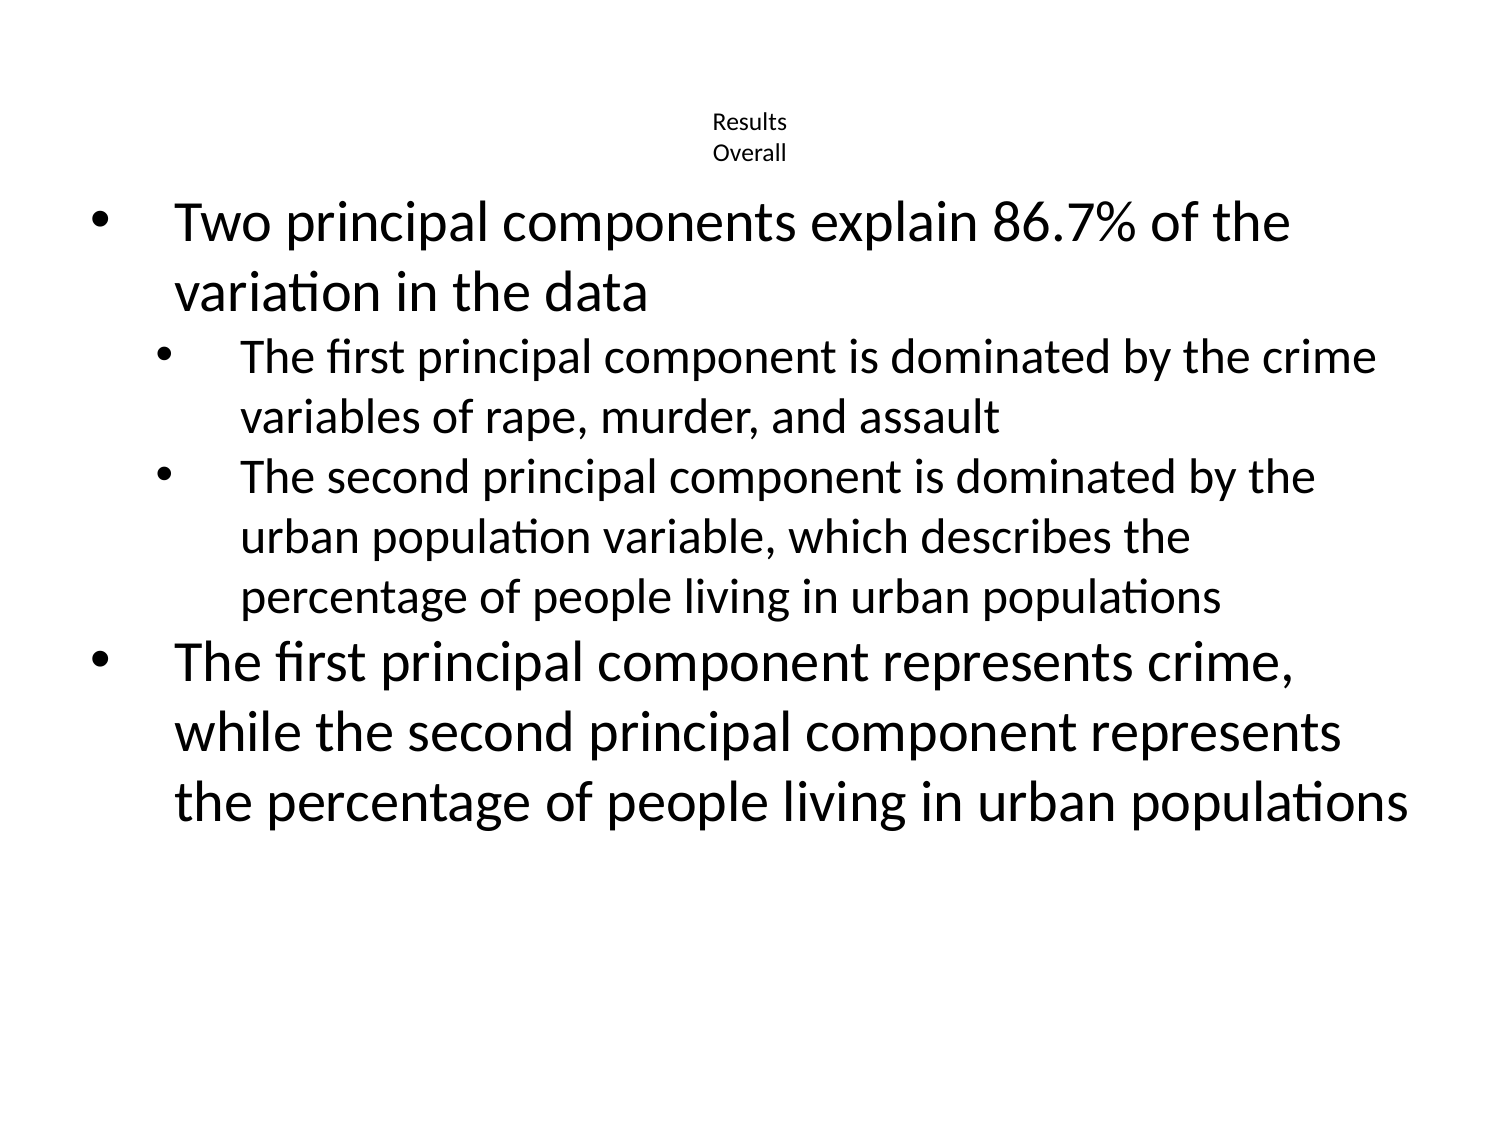

# Results Overall
Two principal components explain 86.7% of the variation in the data
The first principal component is dominated by the crime variables of rape, murder, and assault
The second principal component is dominated by the urban population variable, which describes the percentage of people living in urban populations
The first principal component represents crime, while the second principal component represents the percentage of people living in urban populations